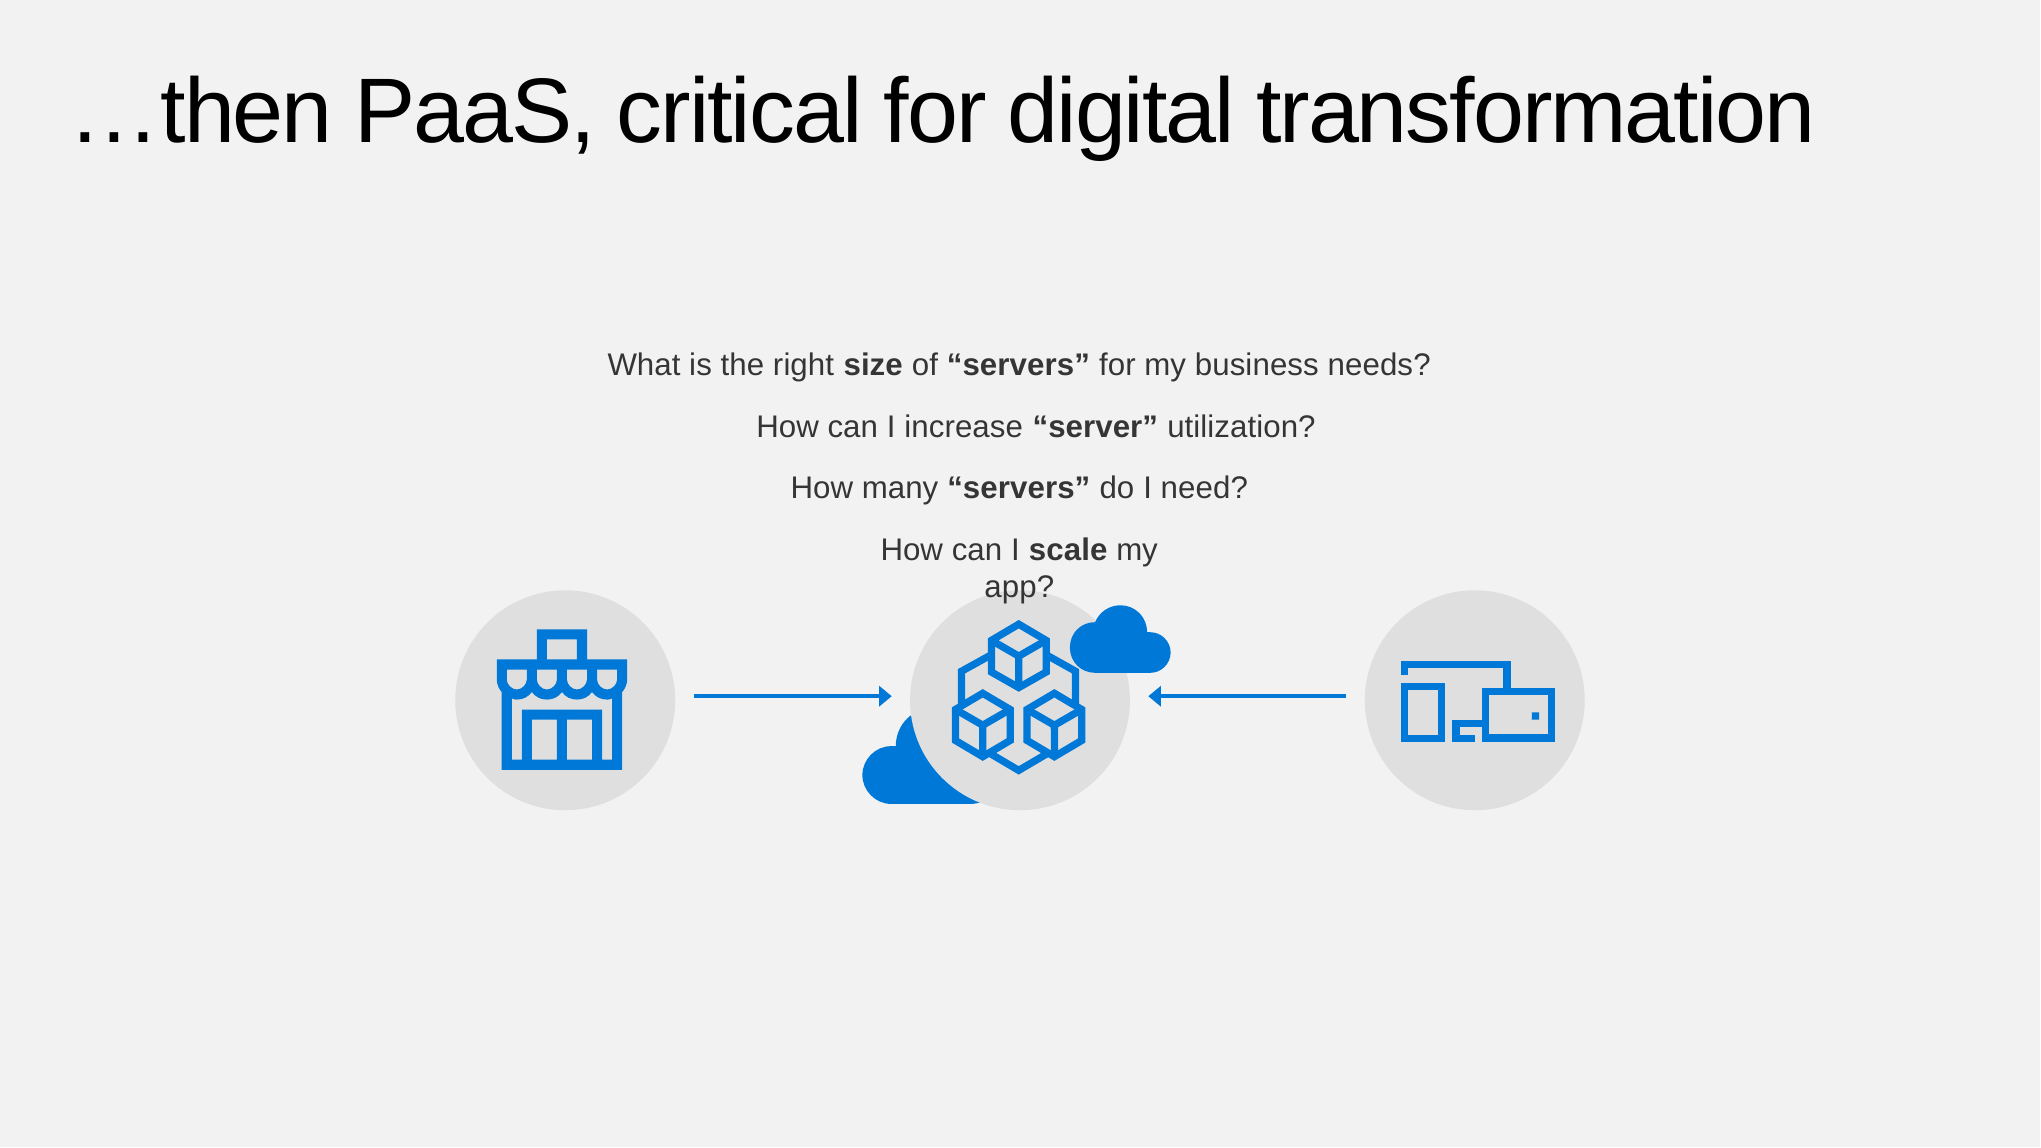

# …then PaaS, critical for digital transformation
What is the right size of “servers” for my business needs?
How can I increase “server” utilization?
How many “servers” do I need?
How can I scale my app?